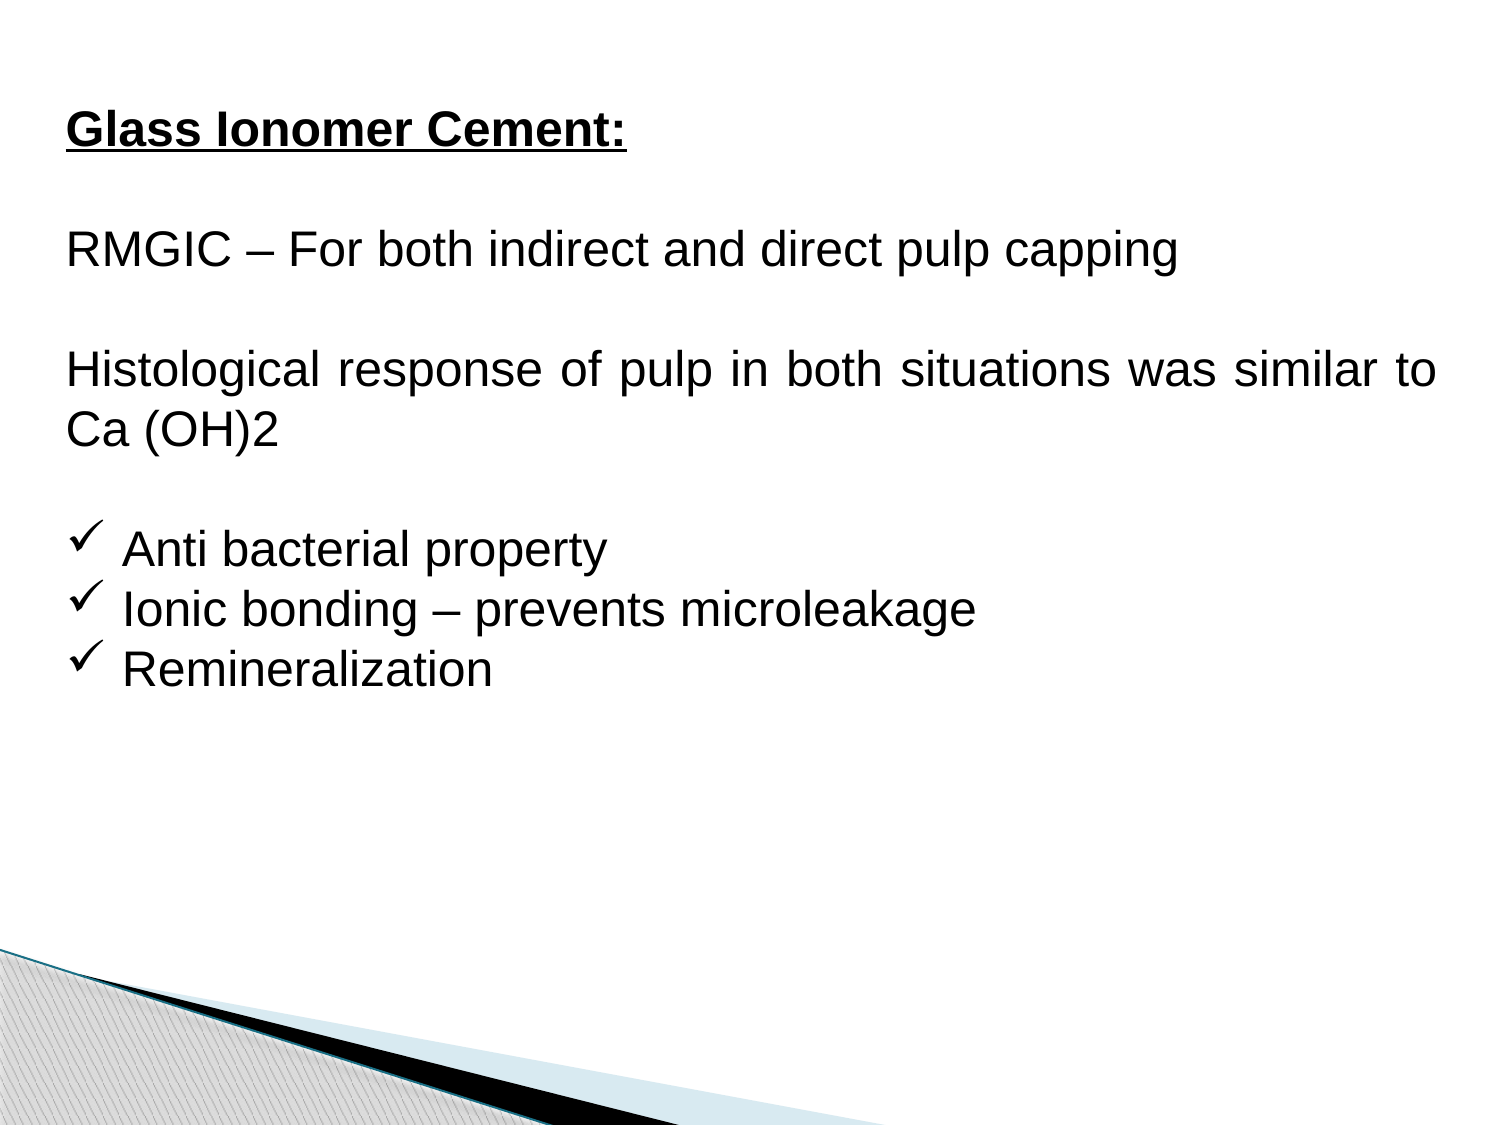

Glass Ionomer Cement:

RMGIC – For both indirect and direct pulp capping

Histological response of pulp in both situations was similar to Ca (OH)2

Anti bacterial property
Ionic bonding – prevents microleakage
Remineralization